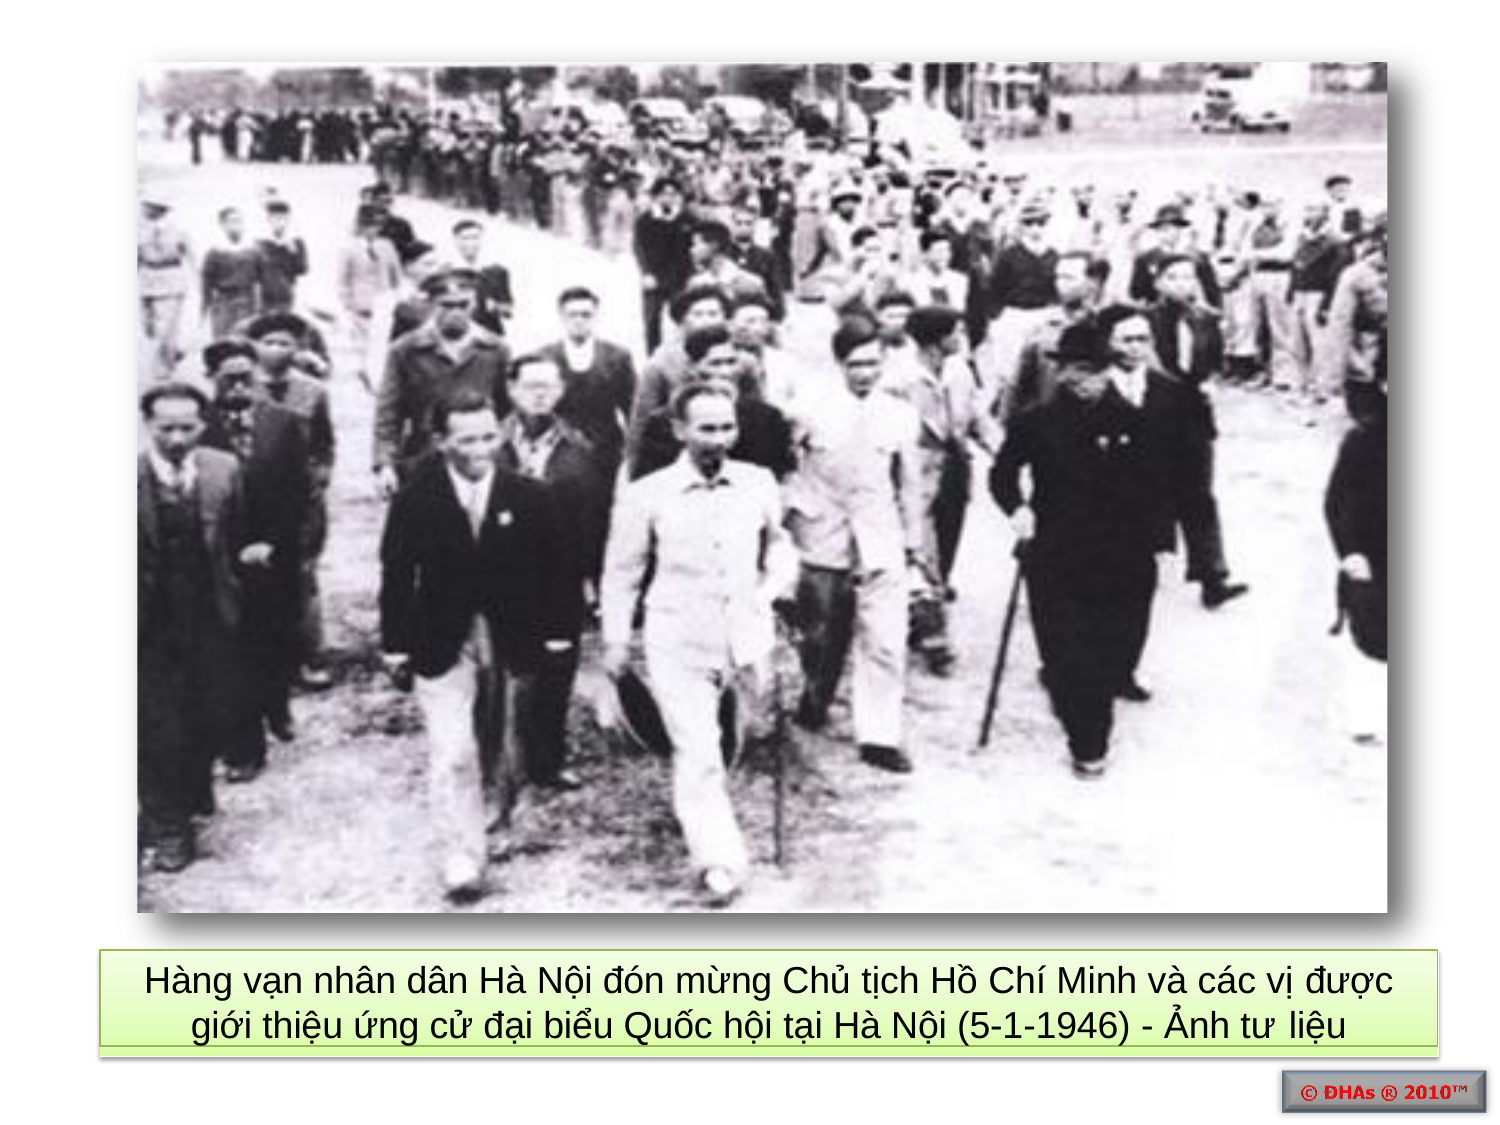

Hàng vạn nhân dân Hà Nội đón mừng Chủ tịch Hồ Chí Minh và các vị được
giới thiệu ứng cử đại biểu Quốc hội tại Hà Nội (5-1-1946) - Ảnh tư liệu